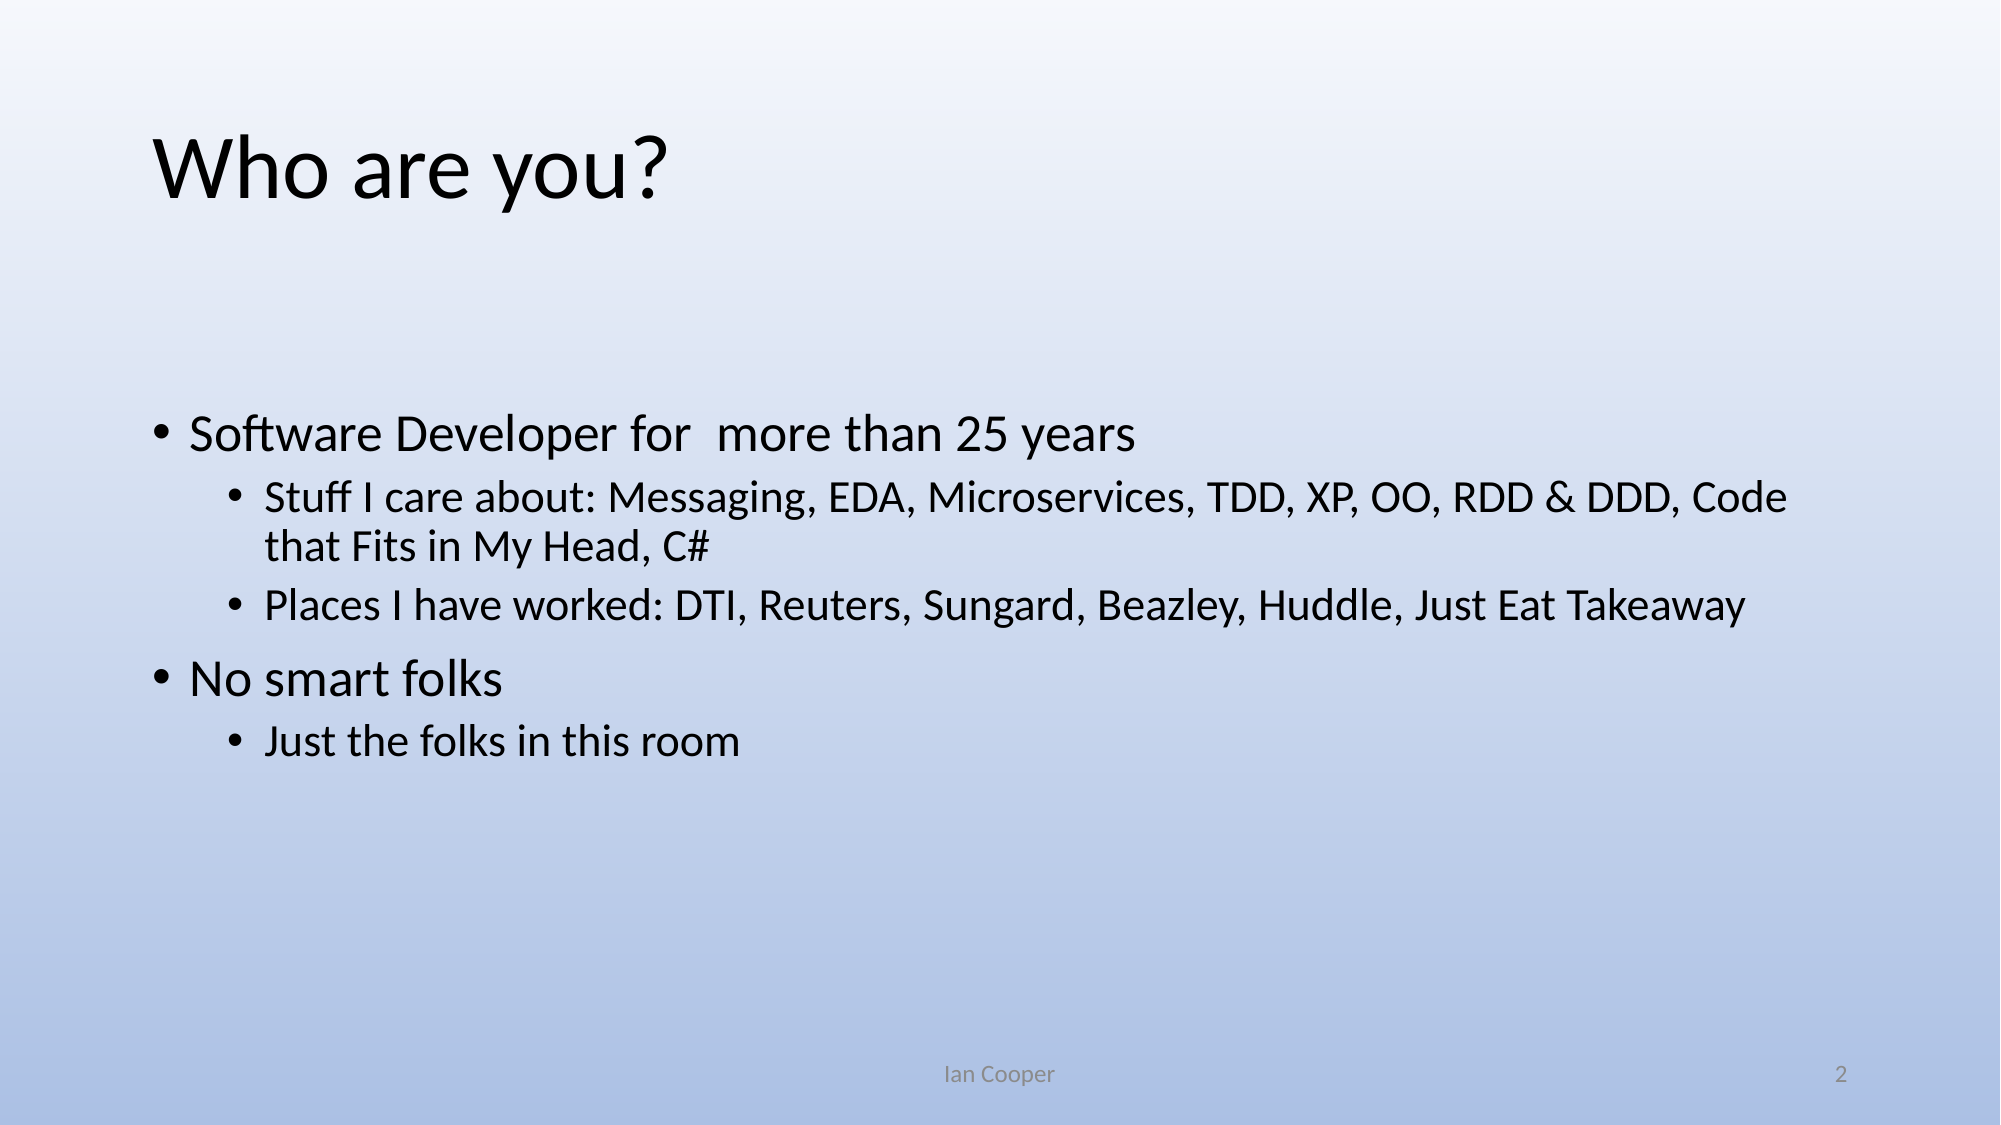

# Who are you?
Software Developer for  more than 25 years
Stuff I care about: Messaging, EDA, Microservices, TDD, XP, OO, RDD & DDD, Code that Fits in My Head, C#
Places I have worked: DTI, Reuters, Sungard, Beazley, Huddle, Just Eat Takeaway
No smart folks
Just the folks in this room

Ian Cooper
2